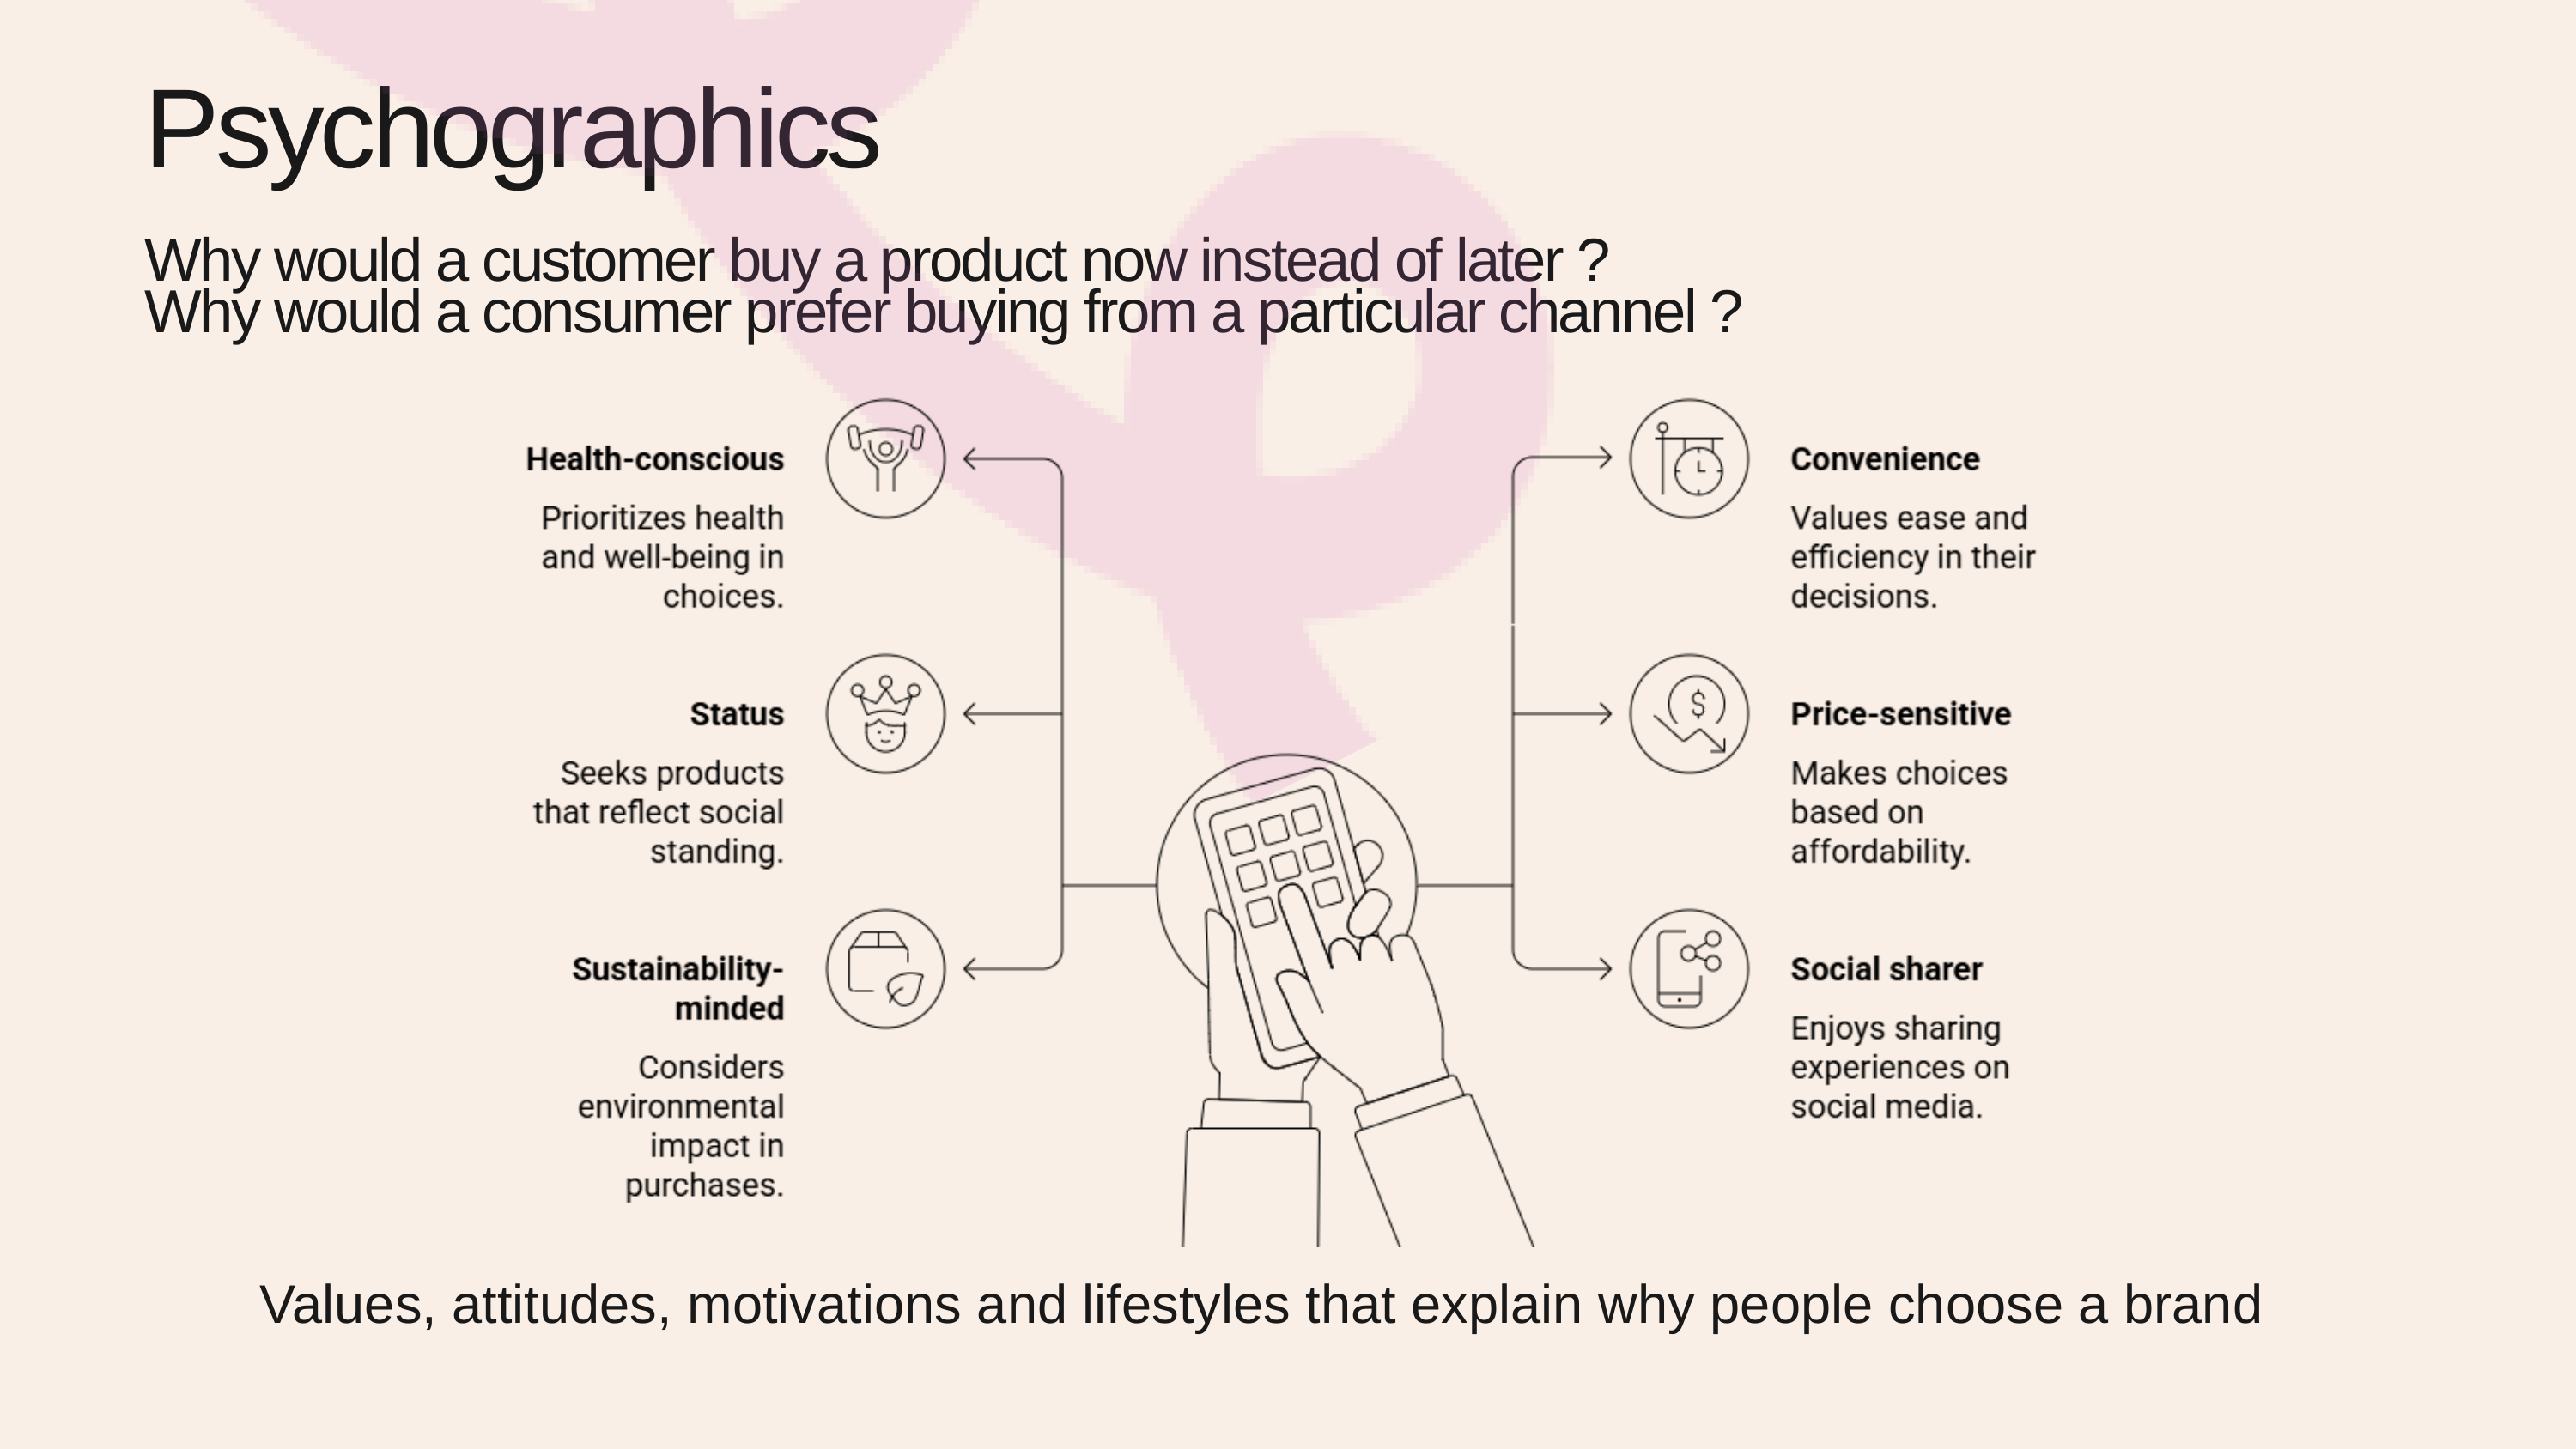

Psychographics

Why would a customer buy a product now instead of later ?
Why would a consumer prefer buying from a particular channel ?

Values, attitudes, motivations and lifestyles that explain why people choose a brand